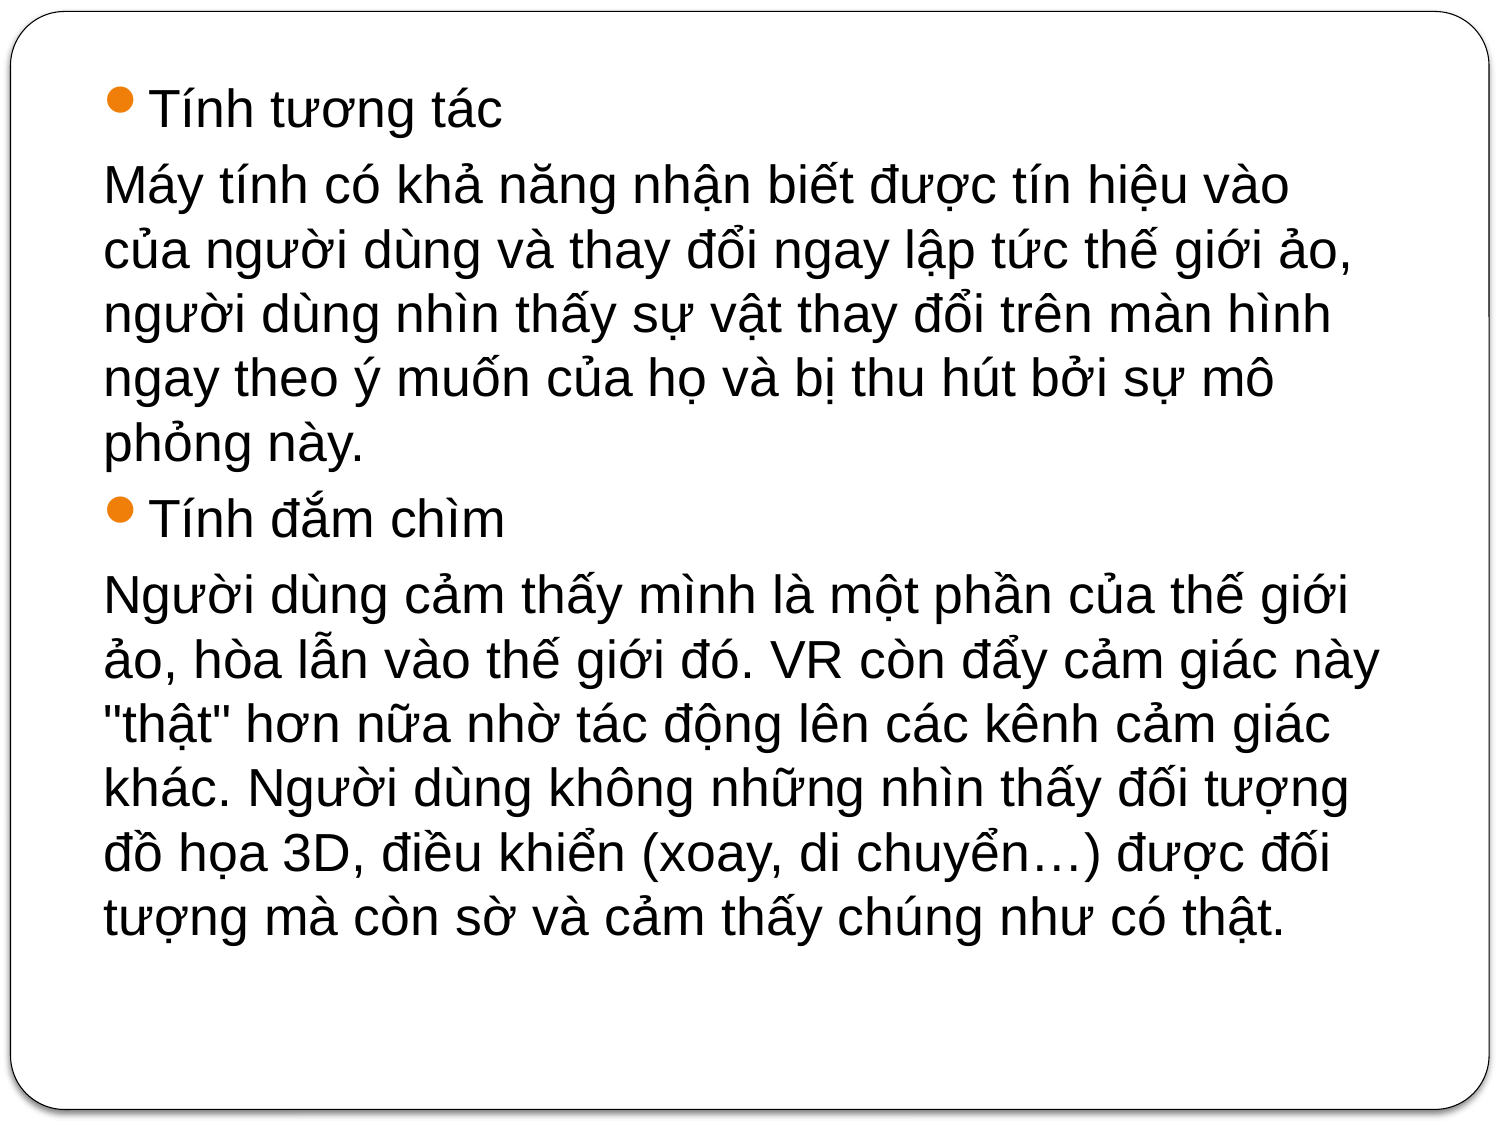

Tính tương tác
Máy tính có khả năng nhận biết được tín hiệu vào của người dùng và thay đổi ngay lập tức thế giới ảo, người dùng nhìn thấy sự vật thay đổi trên màn hình ngay theo ý muốn của họ và bị thu hút bởi sự mô phỏng này.
Tính đắm chìm
Người dùng cảm thấy mình là một phần của thế giới ảo, hòa lẫn vào thế giới đó. VR còn đẩy cảm giác này "thật" hơn nữa nhờ tác động lên các kênh cảm giác khác. Người dùng không những nhìn thấy đối tượng đồ họa 3D, điều khiển (xoay, di chuyển…) được đối tượng mà còn sờ và cảm thấy chúng như có thật.